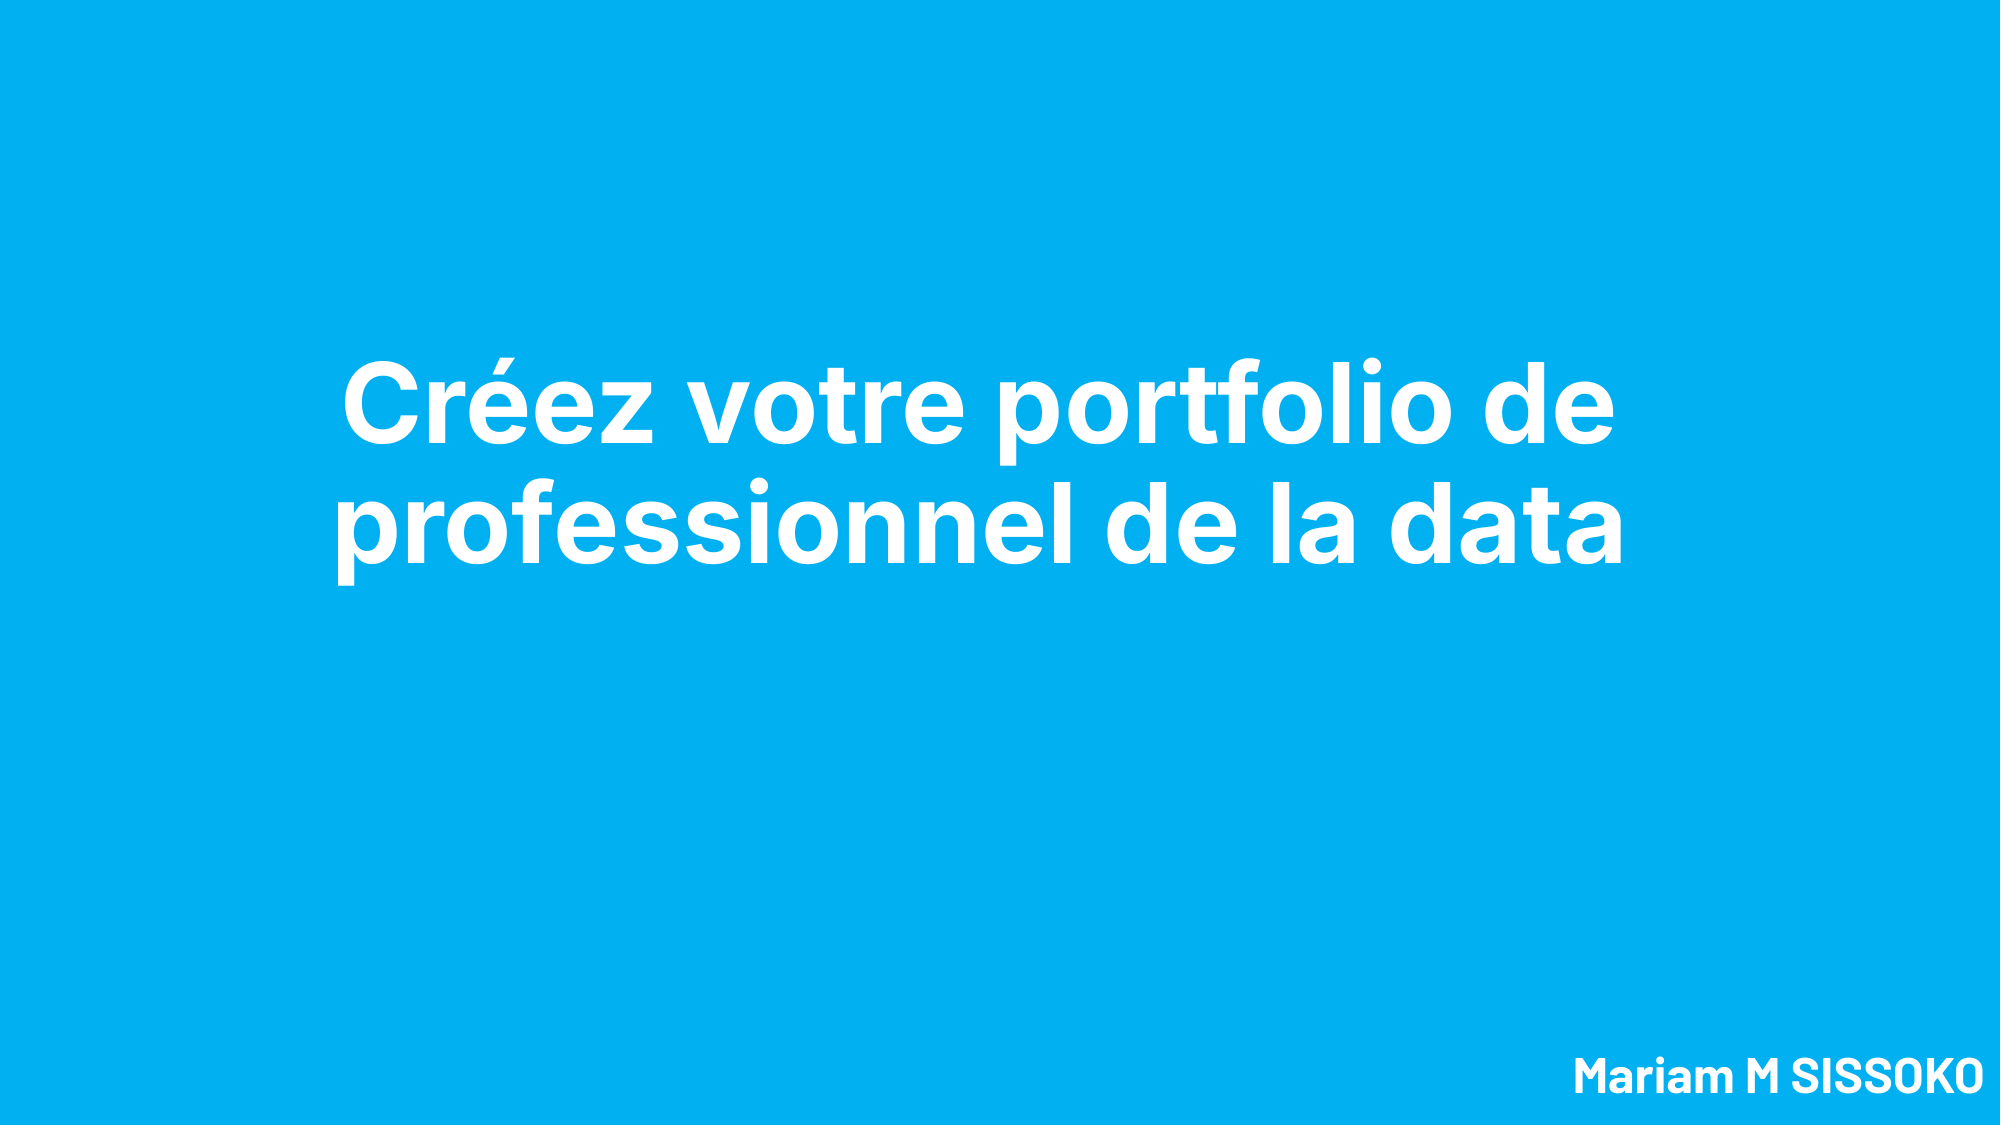

# Créez votre portfolio de professionnel de la data
Mariam M SISSOKO